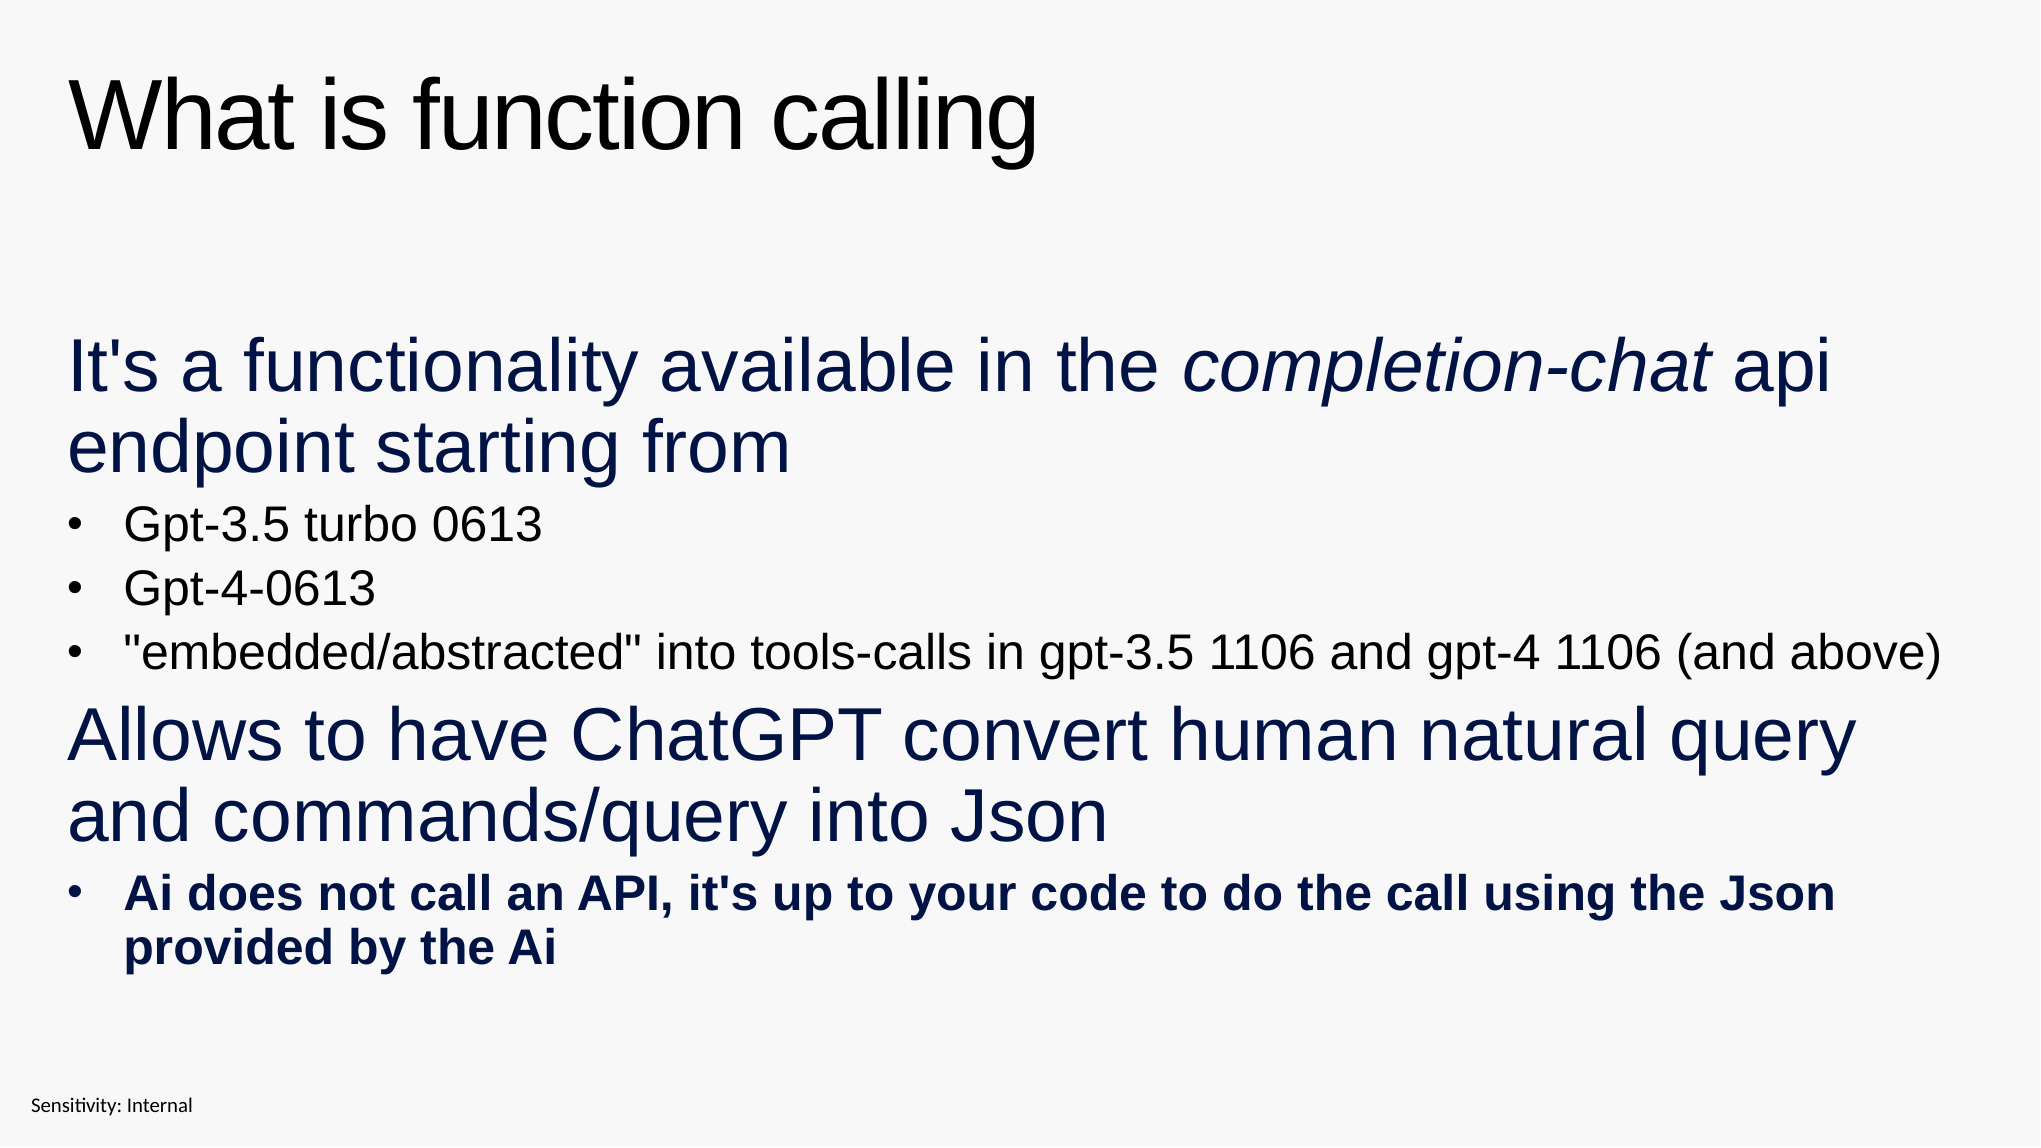

# What is function calling
It's a functionality available in the completion-chat api endpoint starting from
Gpt-3.5 turbo 0613
Gpt-4-0613
"embedded/abstracted" into tools-calls in gpt-3.5 1106 and gpt-4 1106 (and above)
Allows to have ChatGPT convert human natural query and commands/query into Json
Ai does not call an API, it's up to your code to do the call using the Json provided by the Ai